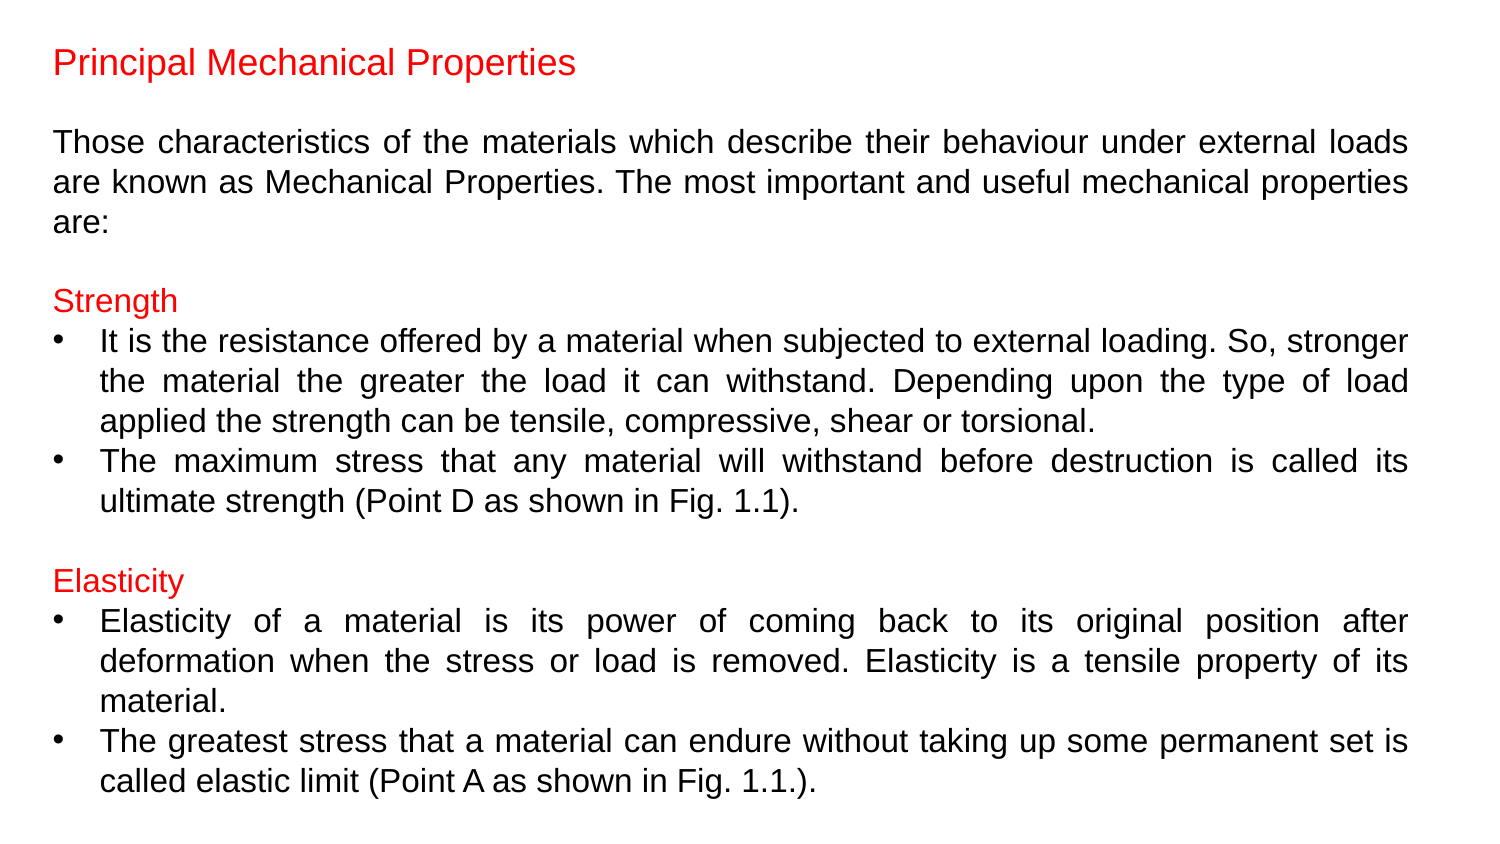

Principal Mechanical Properties
Those characteristics of the materials which describe their behaviour under external loads are known as Mechanical Properties. The most important and useful mechanical properties are:

Strength
It is the resistance offered by a material when subjected to external loading. So, stronger the material the greater the load it can withstand. Depending upon the type of load applied the strength can be tensile, compressive, shear or torsional.
The maximum stress that any material will withstand before destruction is called its ultimate strength (Point D as shown in Fig. 1.1).

Elasticity
Elasticity of a material is its power of coming back to its original position after deformation when the stress or load is removed. Elasticity is a tensile property of its material.
The greatest stress that a material can endure without taking up some permanent set is called elastic limit (Point A as shown in Fig. 1.1.).